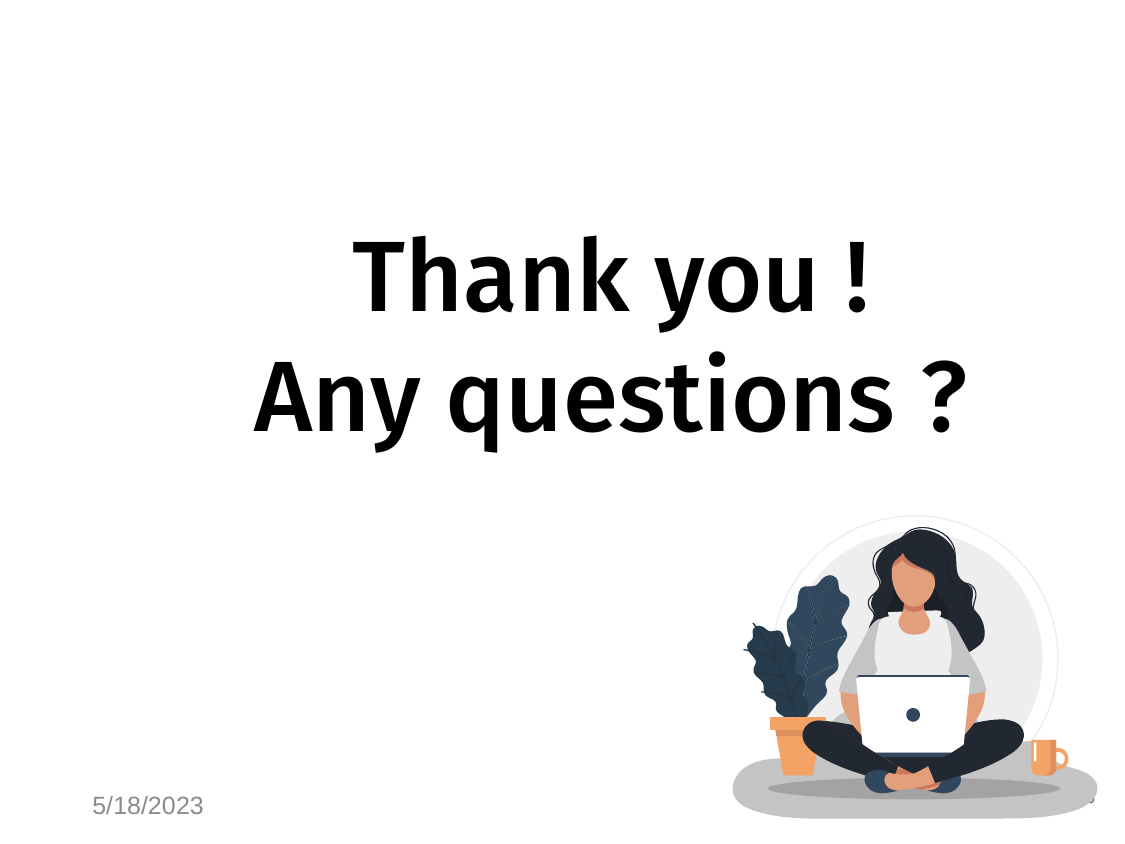

Thank you !
Any questions ?

20

5/18/2023